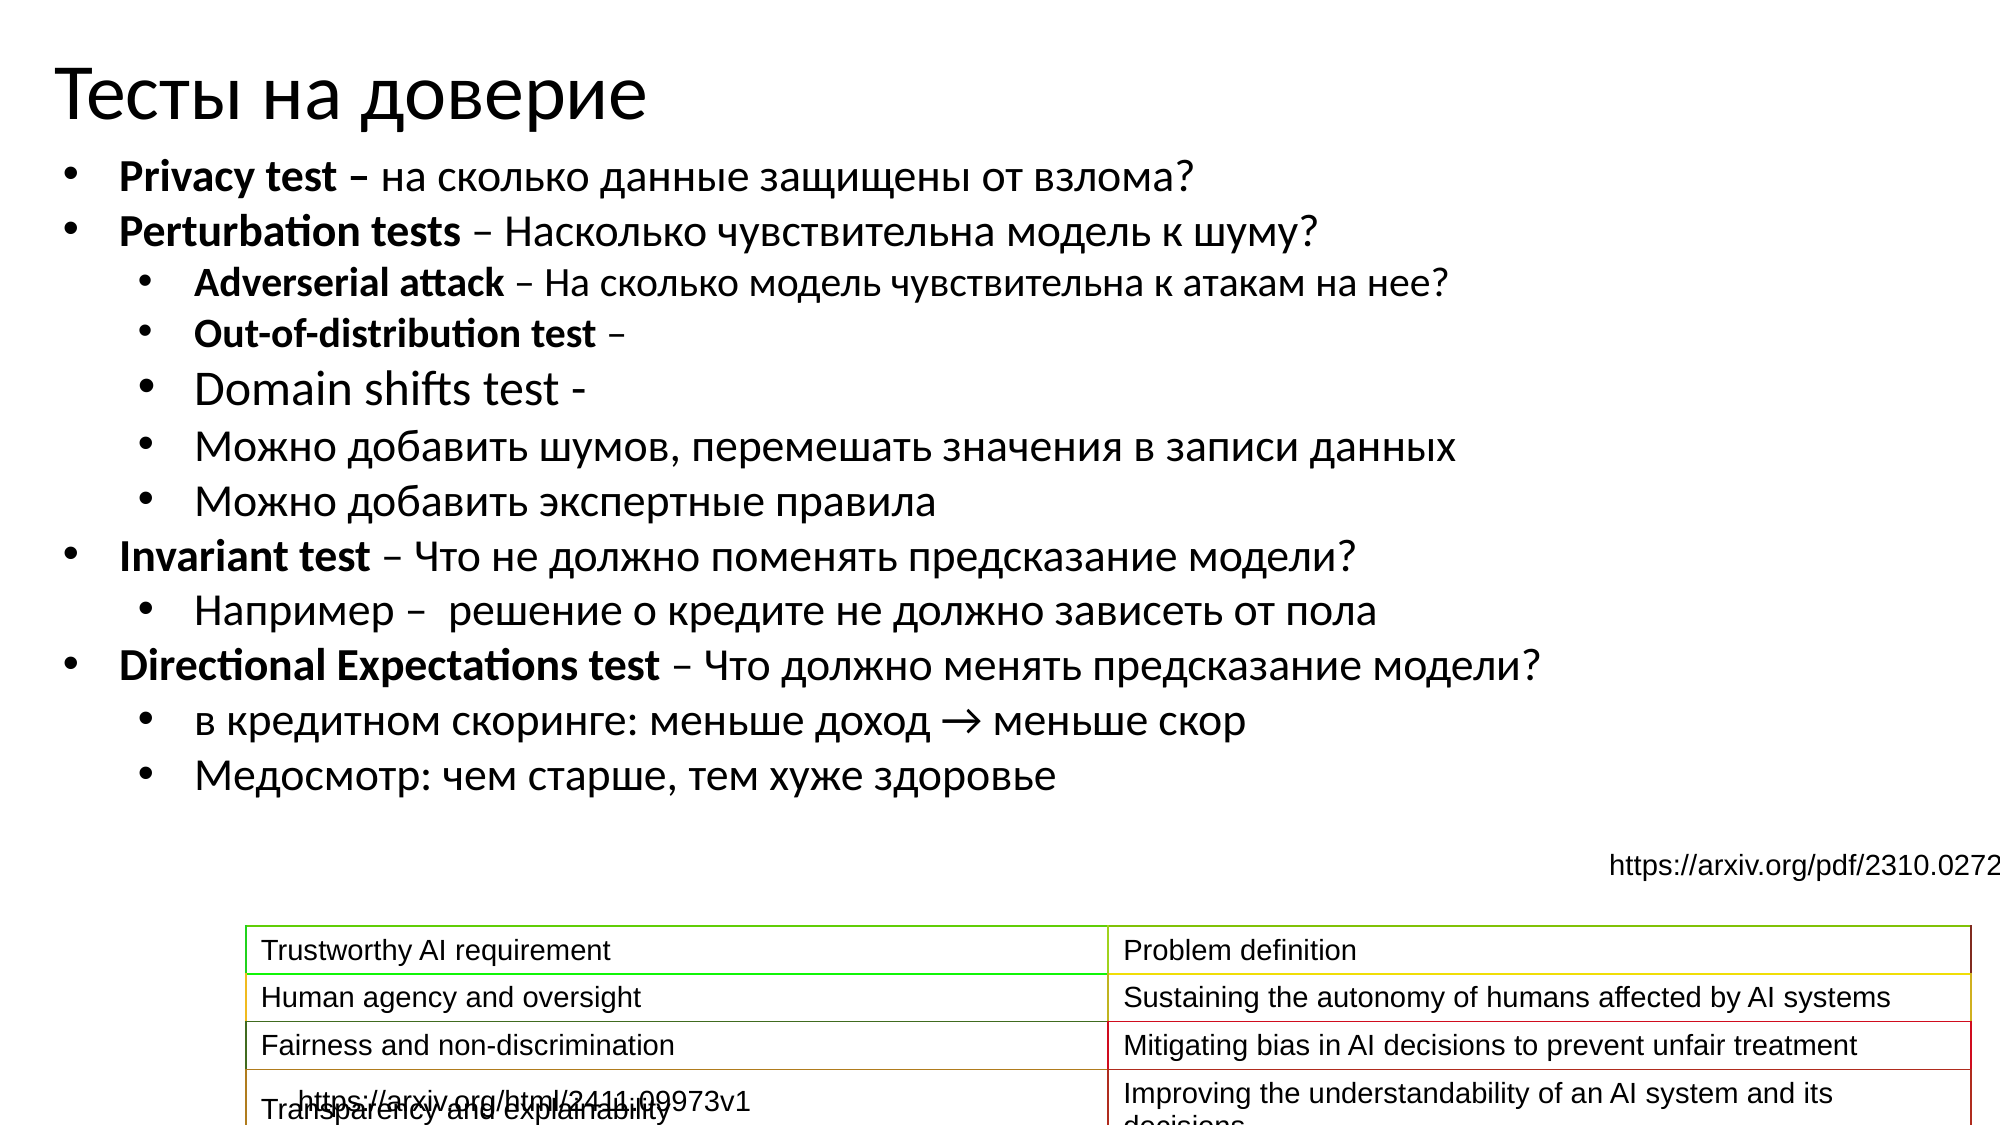

# Тесты на доверие
Privacy test – на сколько данные защищены от взлома?
Perturbation tests – Насколько чувствительна модель к шуму?
Adverserial attack – На сколько модель чувствительна к атакам на нее?
Out-of-distribution test –
Domain shifts test -
Можно добавить шумов, перемешать значения в записи данных
Можно добавить экспертные правила
Invariant test – Что не должно поменять предсказание модели?
Например –  решение о кредите не должно зависеть от пола
Directional Expectations test – Что должно менять предсказание модели?
в кредитном скоринге: меньше доход → меньше скор
Медосмотр: чем старше, тем хуже здоровье

https://arxiv.org/pdf/2310.02727
| Trustworthy AI requirement | Problem definition |
| --- | --- |
| Human agency and oversight | Sustaining the autonomy of humans affected by AI systems |
| Fairness and non-discrimination | Mitigating bias in AI decisions to prevent unfair treatment |
| Transparency and explainability | Improving the understandability of an AI system and its decisions |
| Robustness and accuracy | Sustaining the model’s performance (in unexpected circumstances) |
| Privacy and security | Protecting personal information of users in AI systems |
| Accountaibility | Understanding who is responsible for the decisions of AI systems |
https://arxiv.org/html/2411.09973v1